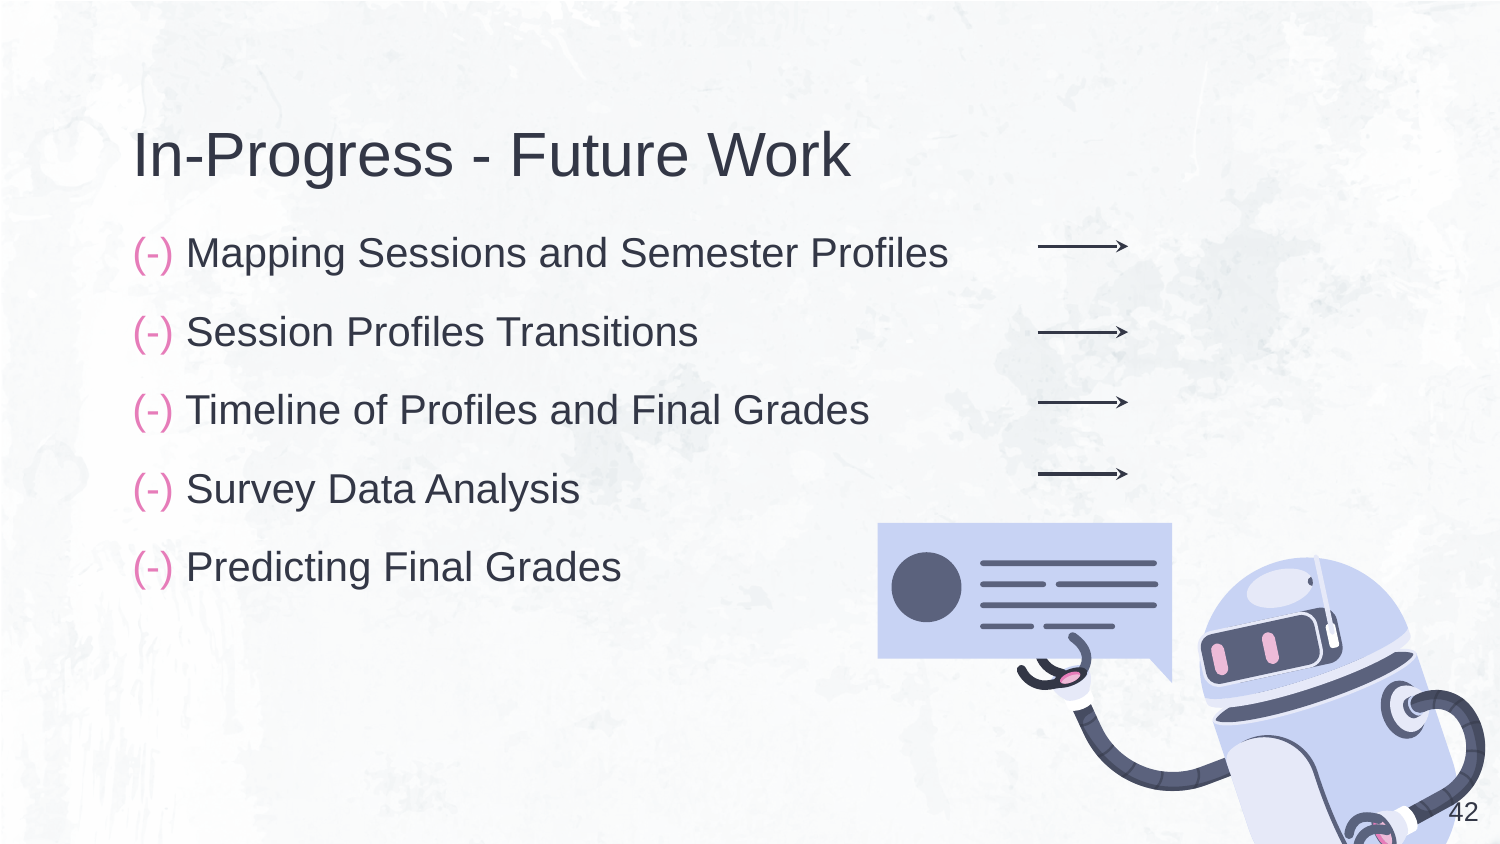

# In-Progress - Future Work
(-) Mapping Sessions and Semester Profiles
(-) Session Profiles Transitions
(-) Timeline of Profiles and Final Grades
(-) Survey Data Analysis
(-) Predicting Final Grades

42